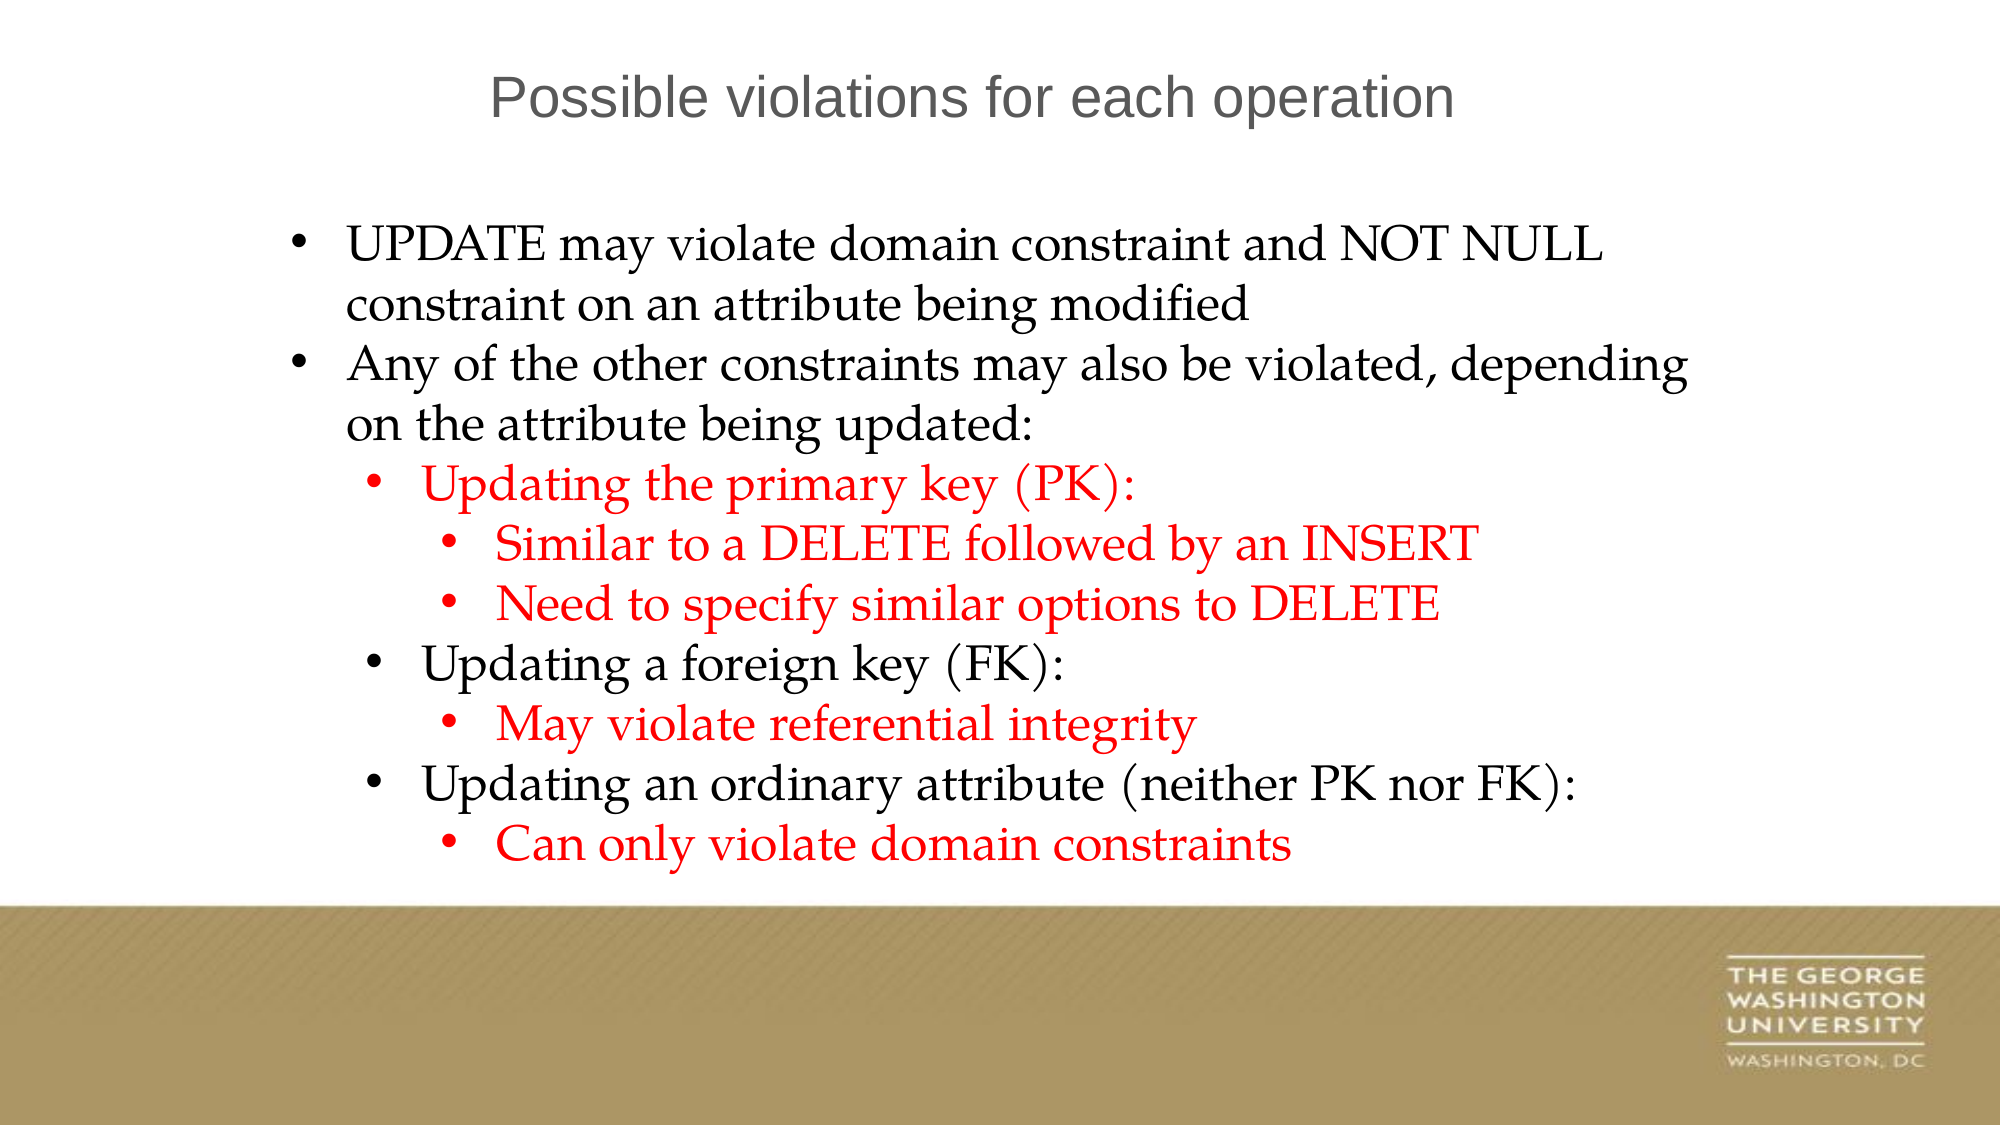

Possible violations for each operation
UPDATE may violate domain constraint and NOT NULL constraint on an attribute being modified
Any of the other constraints may also be violated, depending on the attribute being updated:
Updating the primary key (PK):
Similar to a DELETE followed by an INSERT
Need to specify similar options to DELETE
Updating a foreign key (FK):
May violate referential integrity
Updating an ordinary attribute (neither PK nor FK):
Can only violate domain constraints